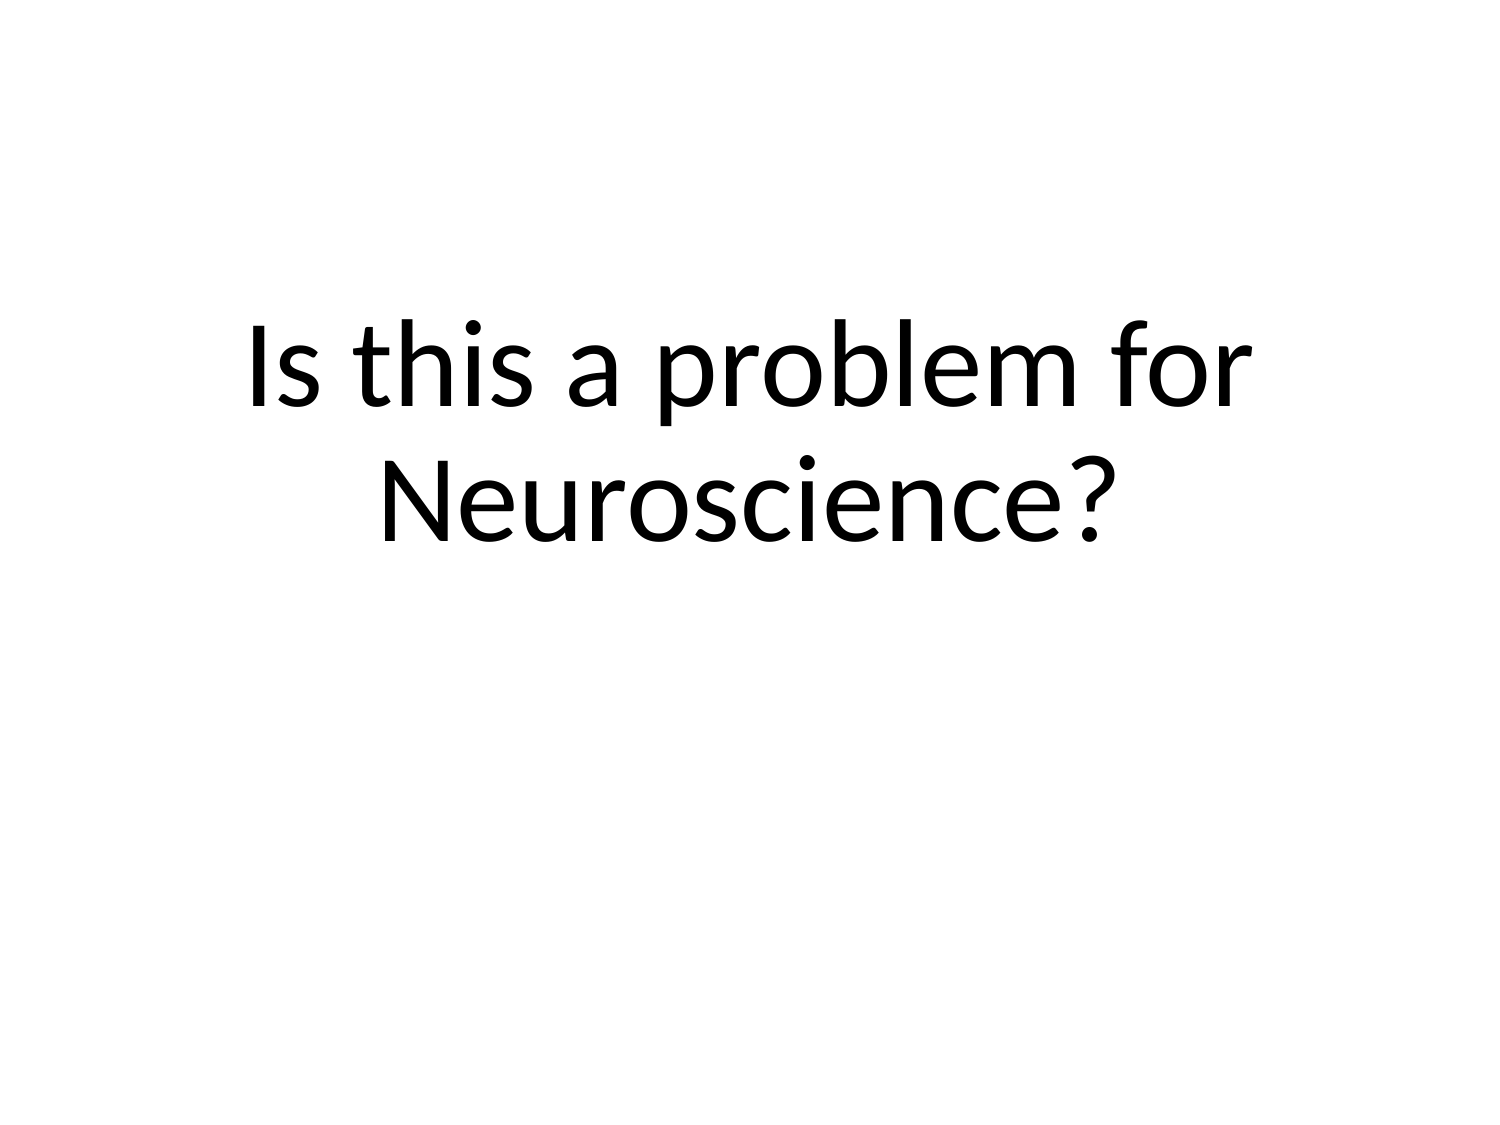

# Is this a problem for Neuroscience?